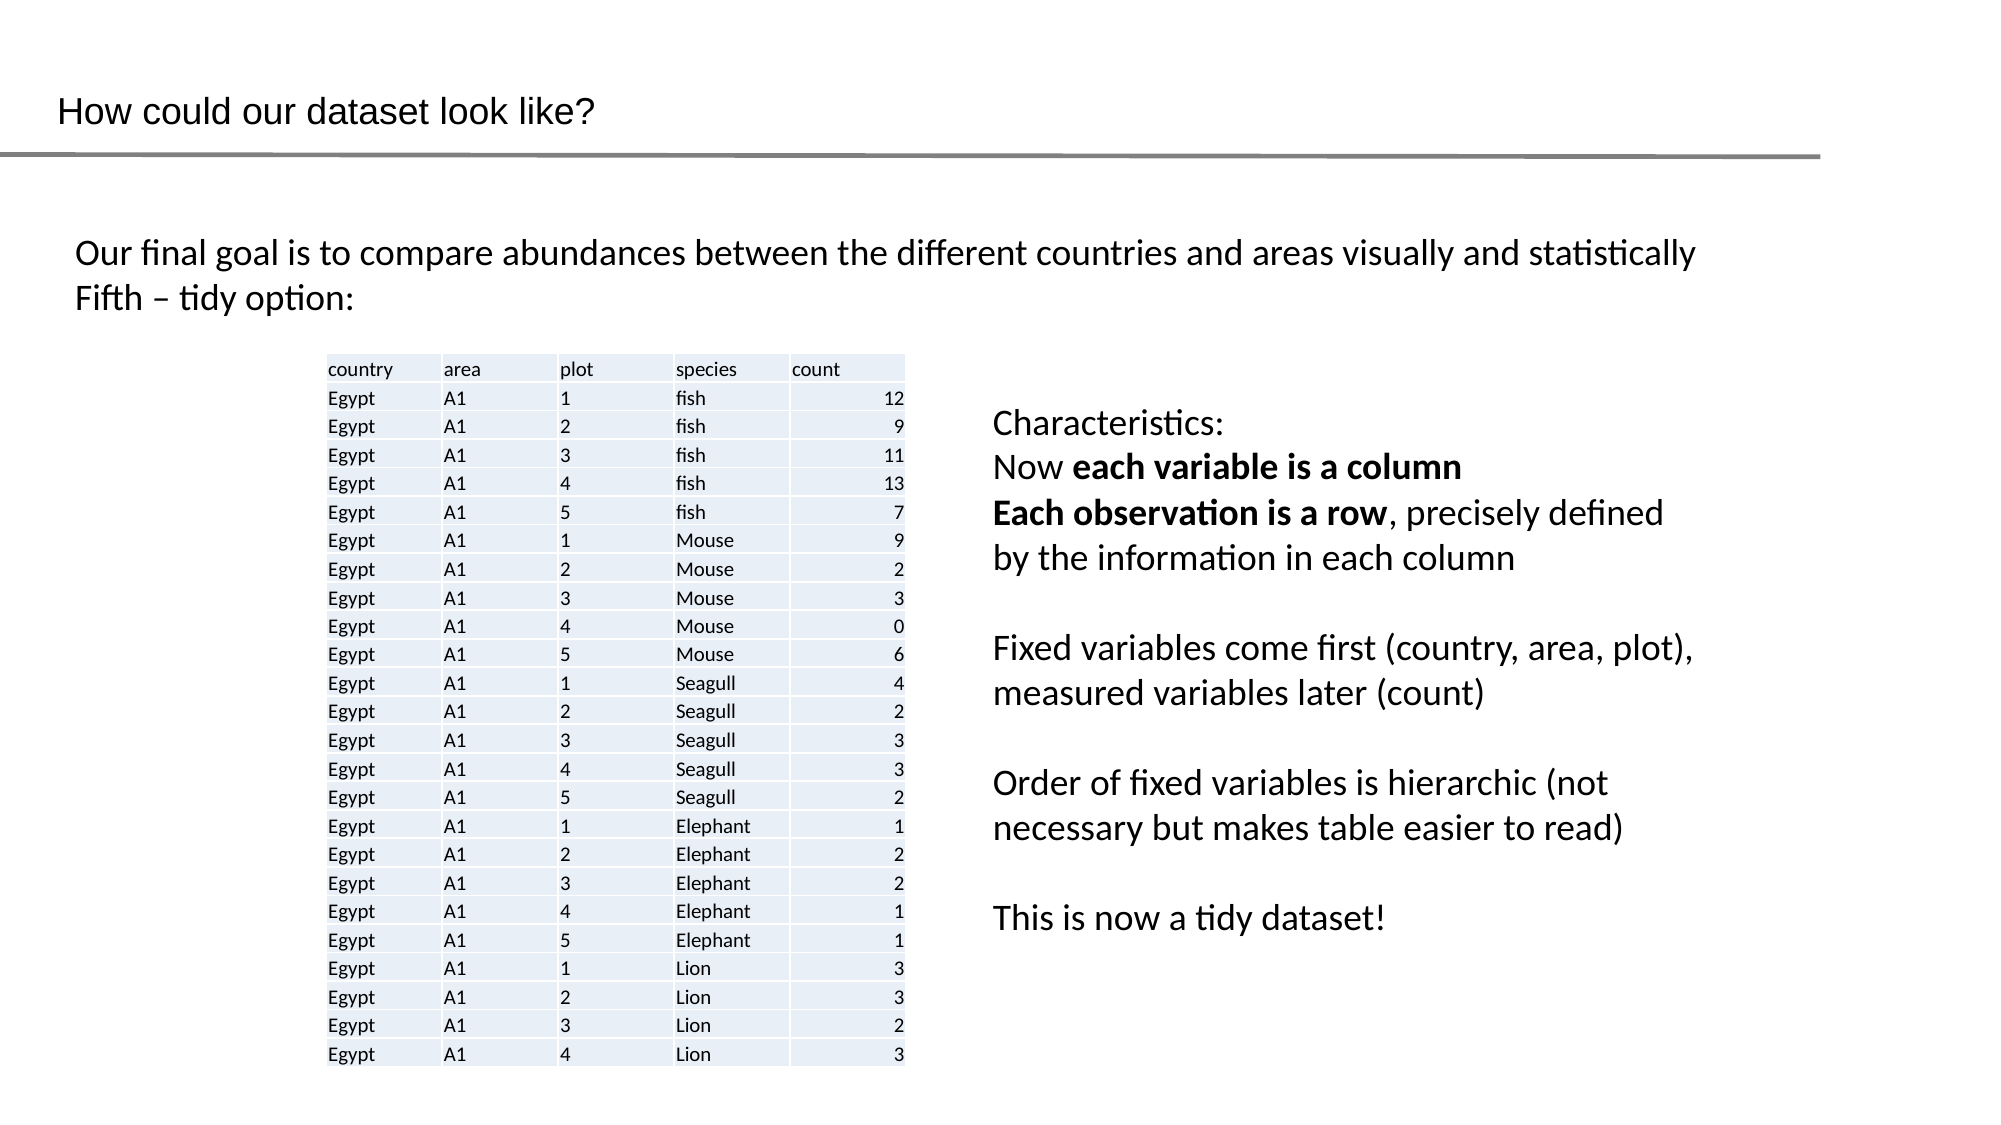

How could our dataset look like?
Our final goal is to compare abundances between the different countries and areas visually and statistically
Fifth – tidy option:
| country | area | plot | species | count |
| --- | --- | --- | --- | --- |
| Egypt | A1 | 1 | fish | 12 |
| Egypt | A1 | 2 | fish | 9 |
| Egypt | A1 | 3 | fish | 11 |
| Egypt | A1 | 4 | fish | 13 |
| Egypt | A1 | 5 | fish | 7 |
| Egypt | A1 | 1 | Mouse | 9 |
| Egypt | A1 | 2 | Mouse | 2 |
| Egypt | A1 | 3 | Mouse | 3 |
| Egypt | A1 | 4 | Mouse | 0 |
| Egypt | A1 | 5 | Mouse | 6 |
| Egypt | A1 | 1 | Seagull | 4 |
| Egypt | A1 | 2 | Seagull | 2 |
| Egypt | A1 | 3 | Seagull | 3 |
| Egypt | A1 | 4 | Seagull | 3 |
| Egypt | A1 | 5 | Seagull | 2 |
| Egypt | A1 | 1 | Elephant | 1 |
| Egypt | A1 | 2 | Elephant | 2 |
| Egypt | A1 | 3 | Elephant | 2 |
| Egypt | A1 | 4 | Elephant | 1 |
| Egypt | A1 | 5 | Elephant | 1 |
| Egypt | A1 | 1 | Lion | 3 |
| Egypt | A1 | 2 | Lion | 3 |
| Egypt | A1 | 3 | Lion | 2 |
| Egypt | A1 | 4 | Lion | 3 |
Characteristics:
Now each variable is a column
Each observation is a row, precisely defined by the information in each column

Fixed variables come first (country, area, plot), measured variables later (count)

Order of fixed variables is hierarchic (not necessary but makes table easier to read)

This is now a tidy dataset!